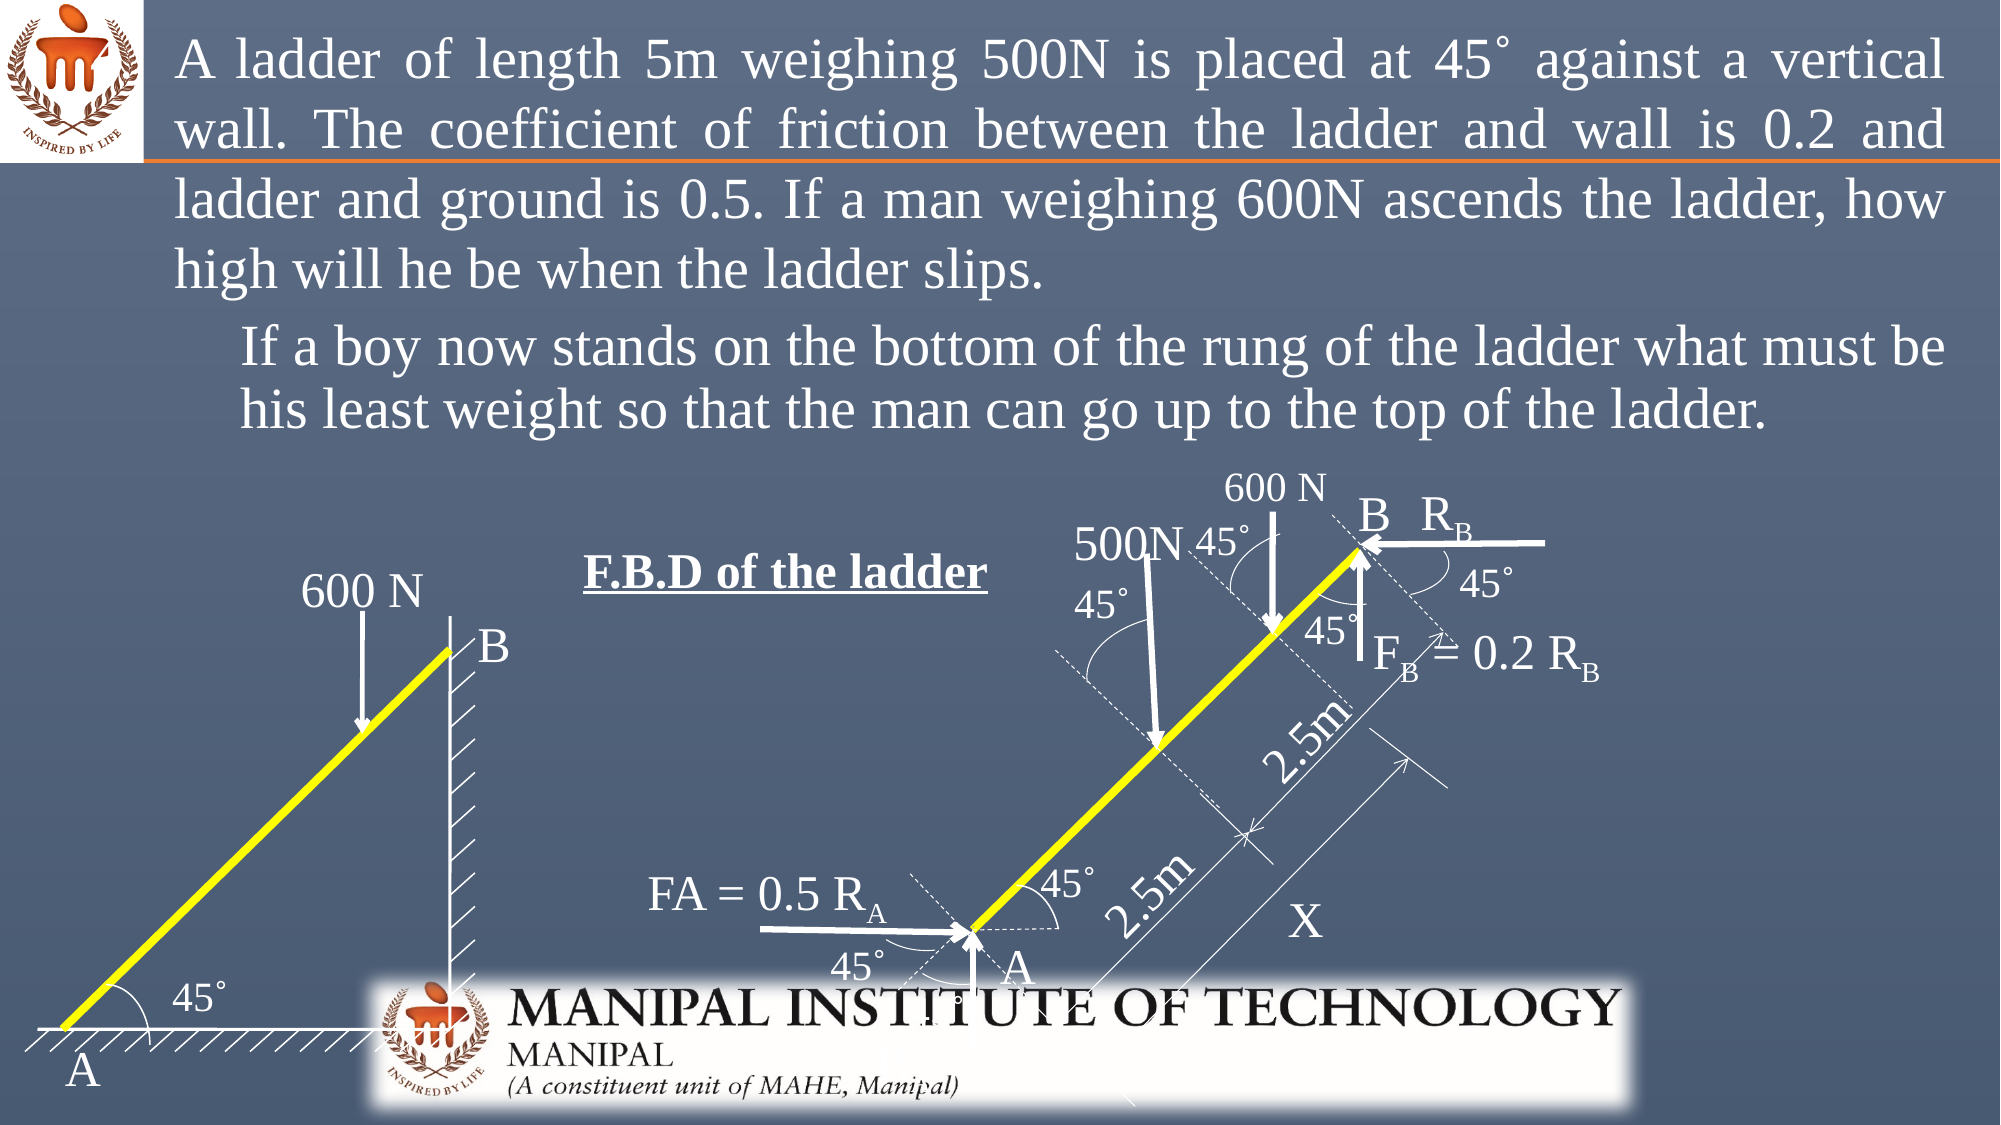

A ladder of length 5m weighing 500N is placed at 45˚ against a vertical wall. The coefficient of friction between the ladder and wall is 0.2 and ladder and ground is 0.5. If a man weighing 600N ascends the ladder, how high will he be when the ladder slips.
	If a boy now stands on the bottom of the rung of the ladder what must be 	his least weight so that the man can go up to the top of the ladder.
600 N
RB
B

500N
45˚

F.B.D of the ladder

45˚
600 N
B
45˚

A
45˚
45˚
FB = 0.2 RB

2.5m
2.5m

45˚
FA = 0.5 RA

X

A
45˚
45˚
RA